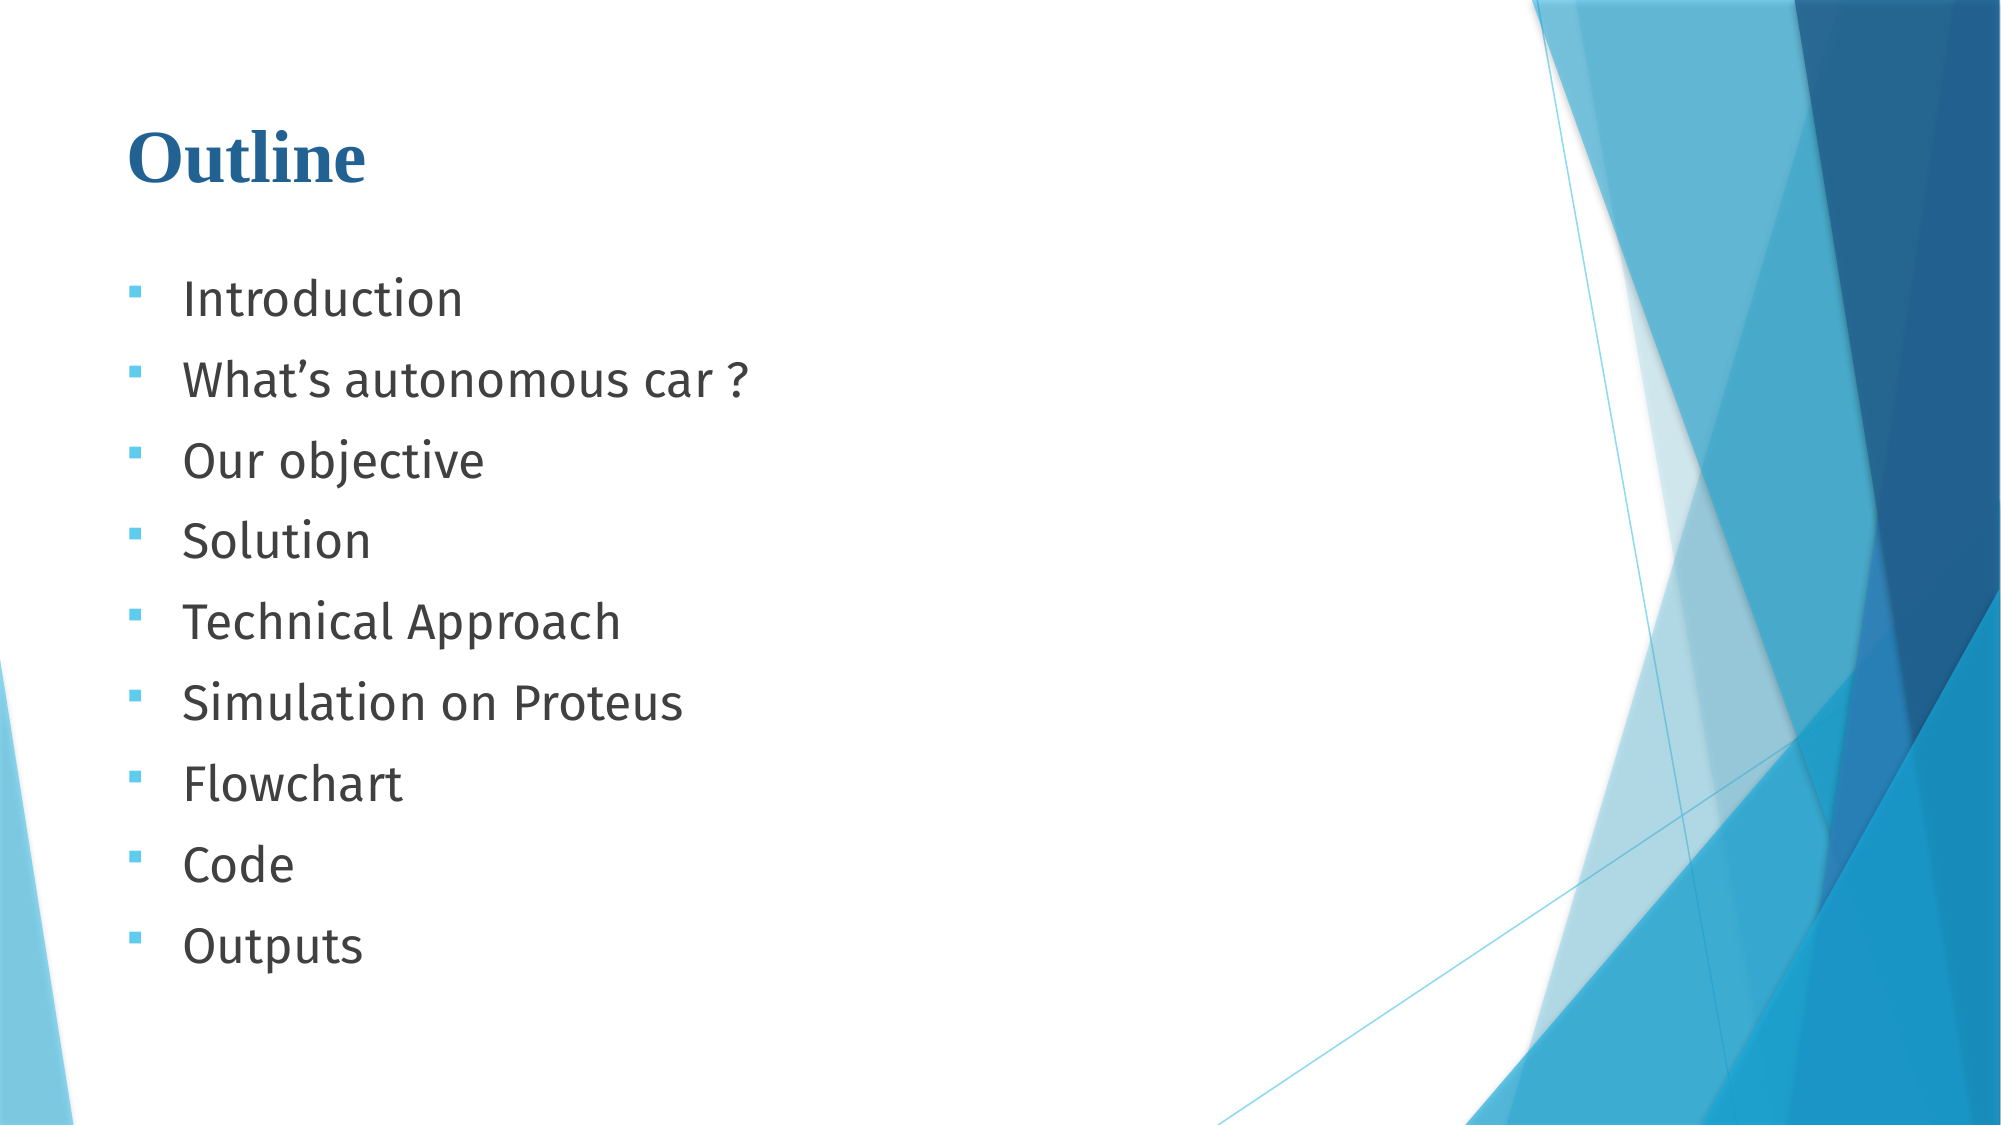

# Outline
Introduction
What’s autonomous car ?
Our objective
Solution
Technical Approach
Simulation on Proteus
Flowchart
Code
Outputs